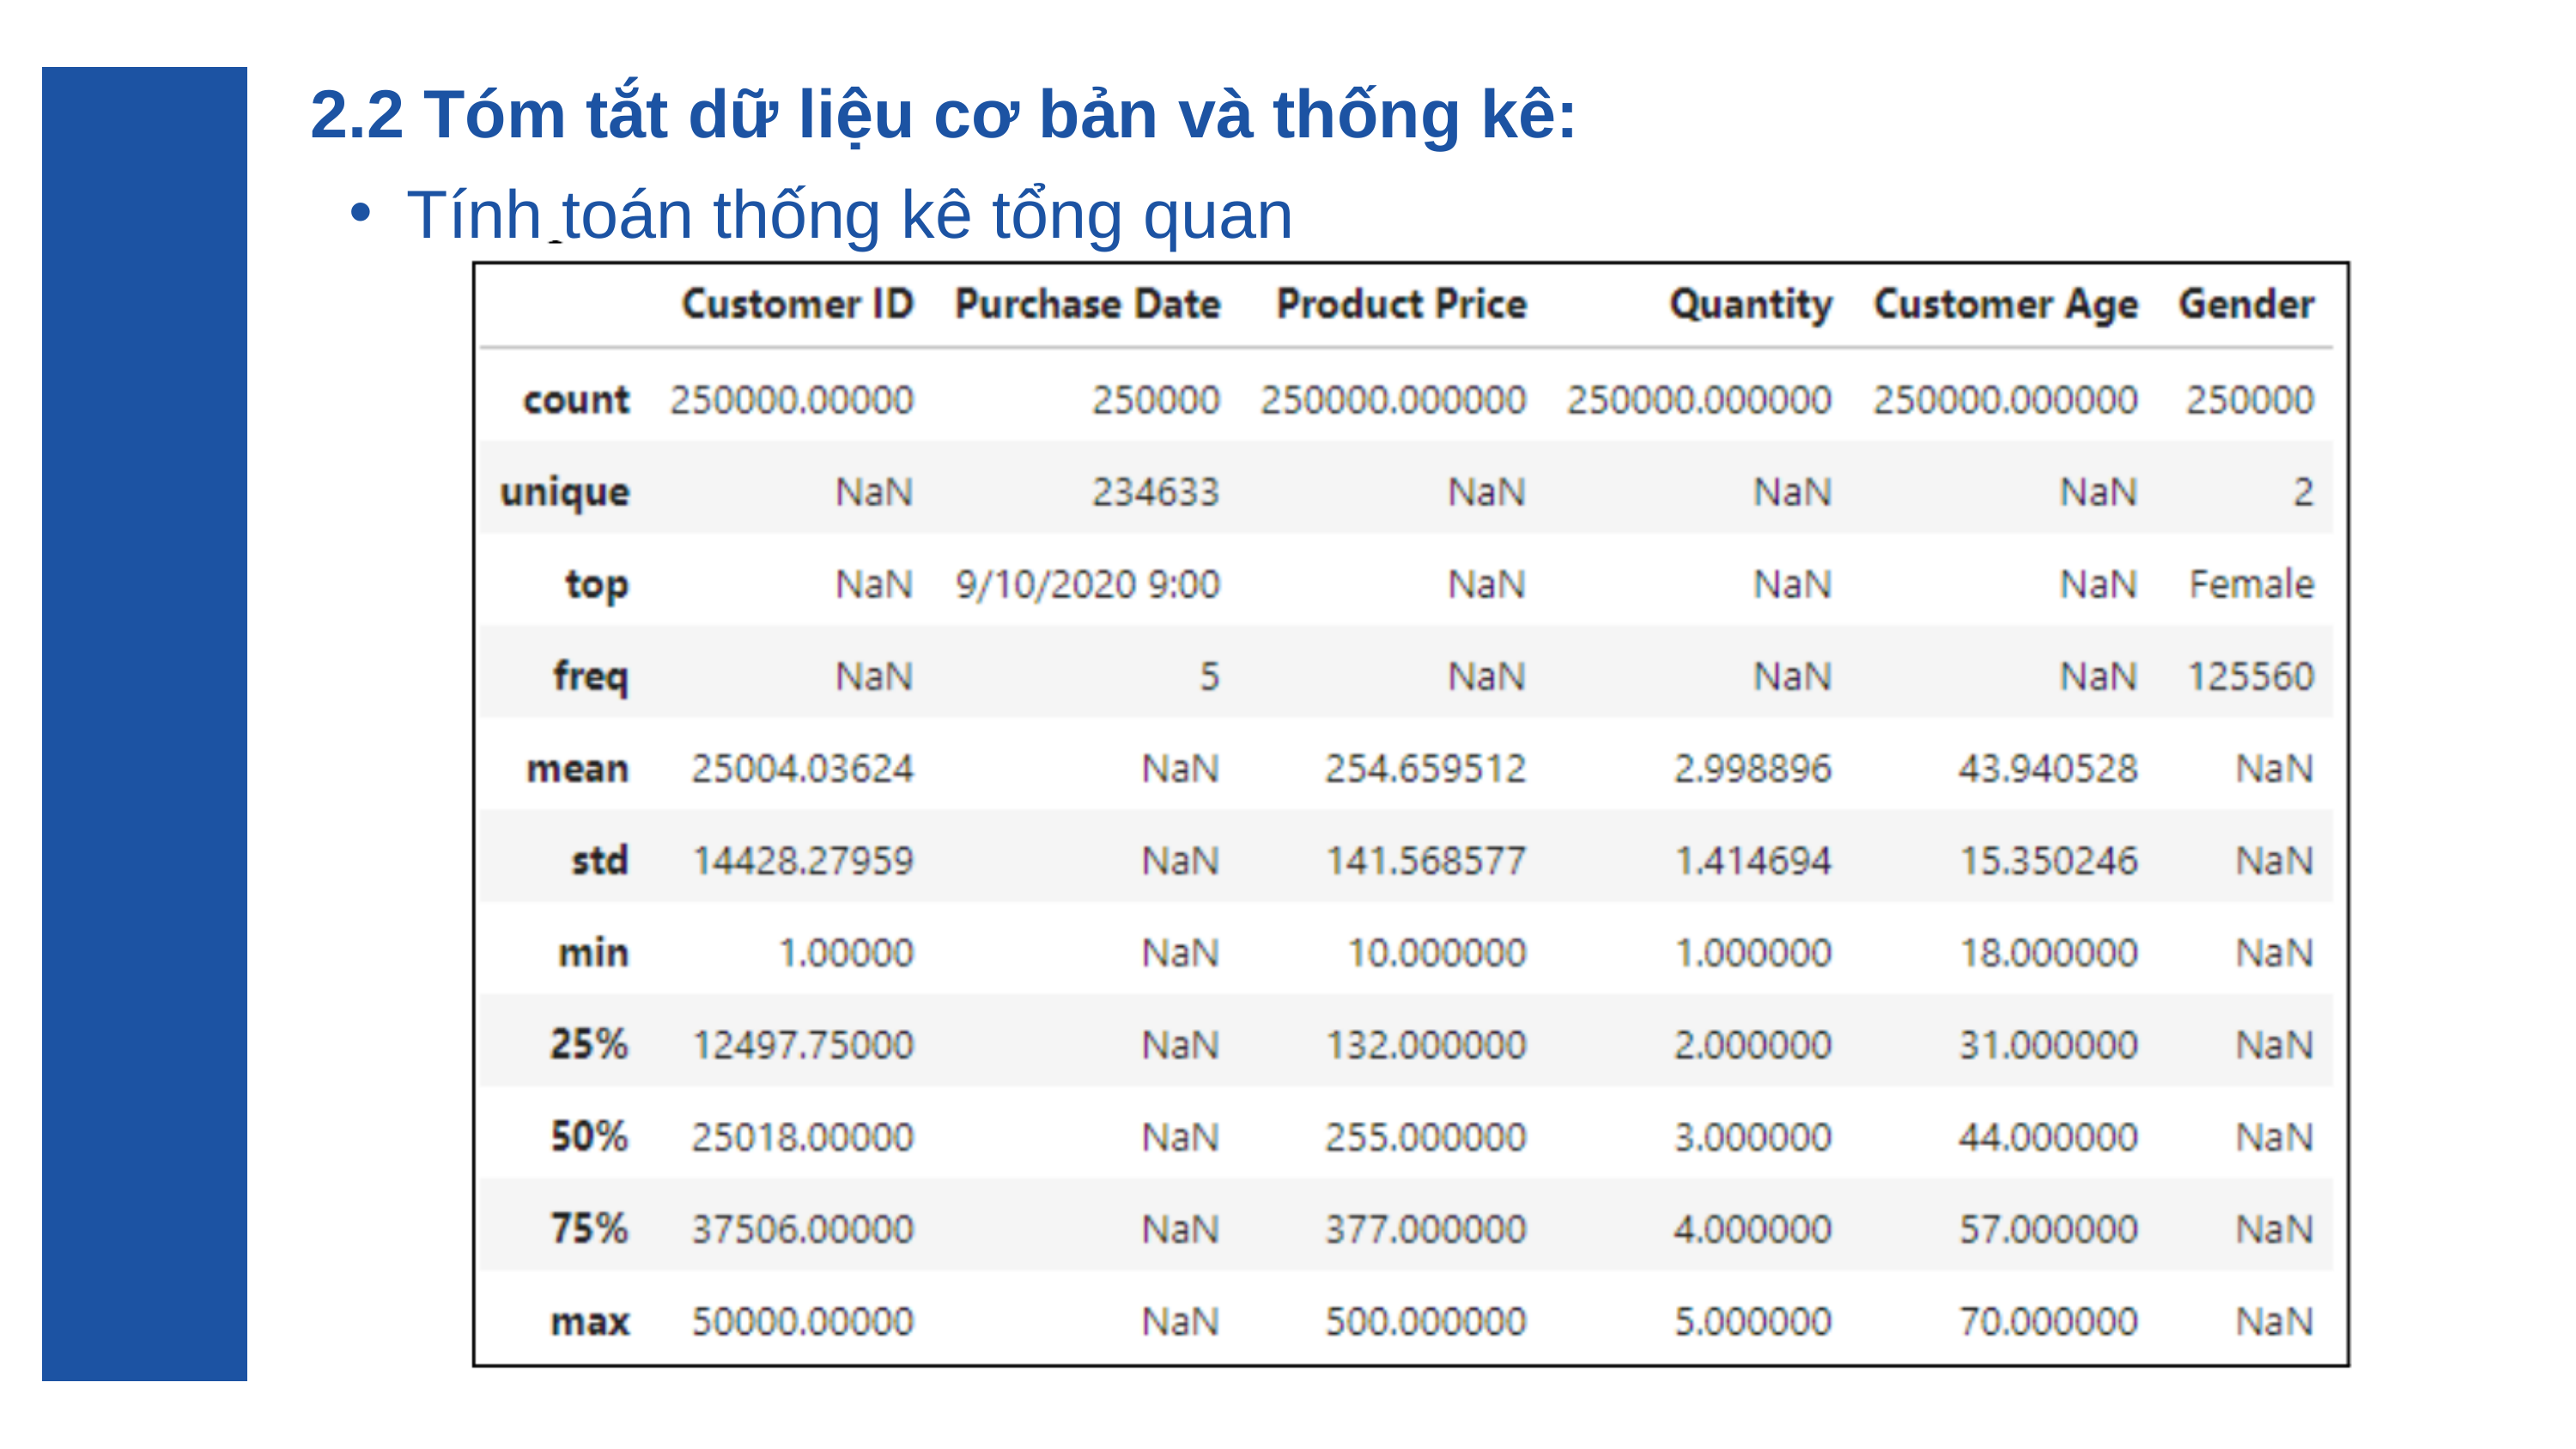

2.2 Tóm tắt dữ liệu cơ bản và thống kê:

Tính toán thống kê tổng quan